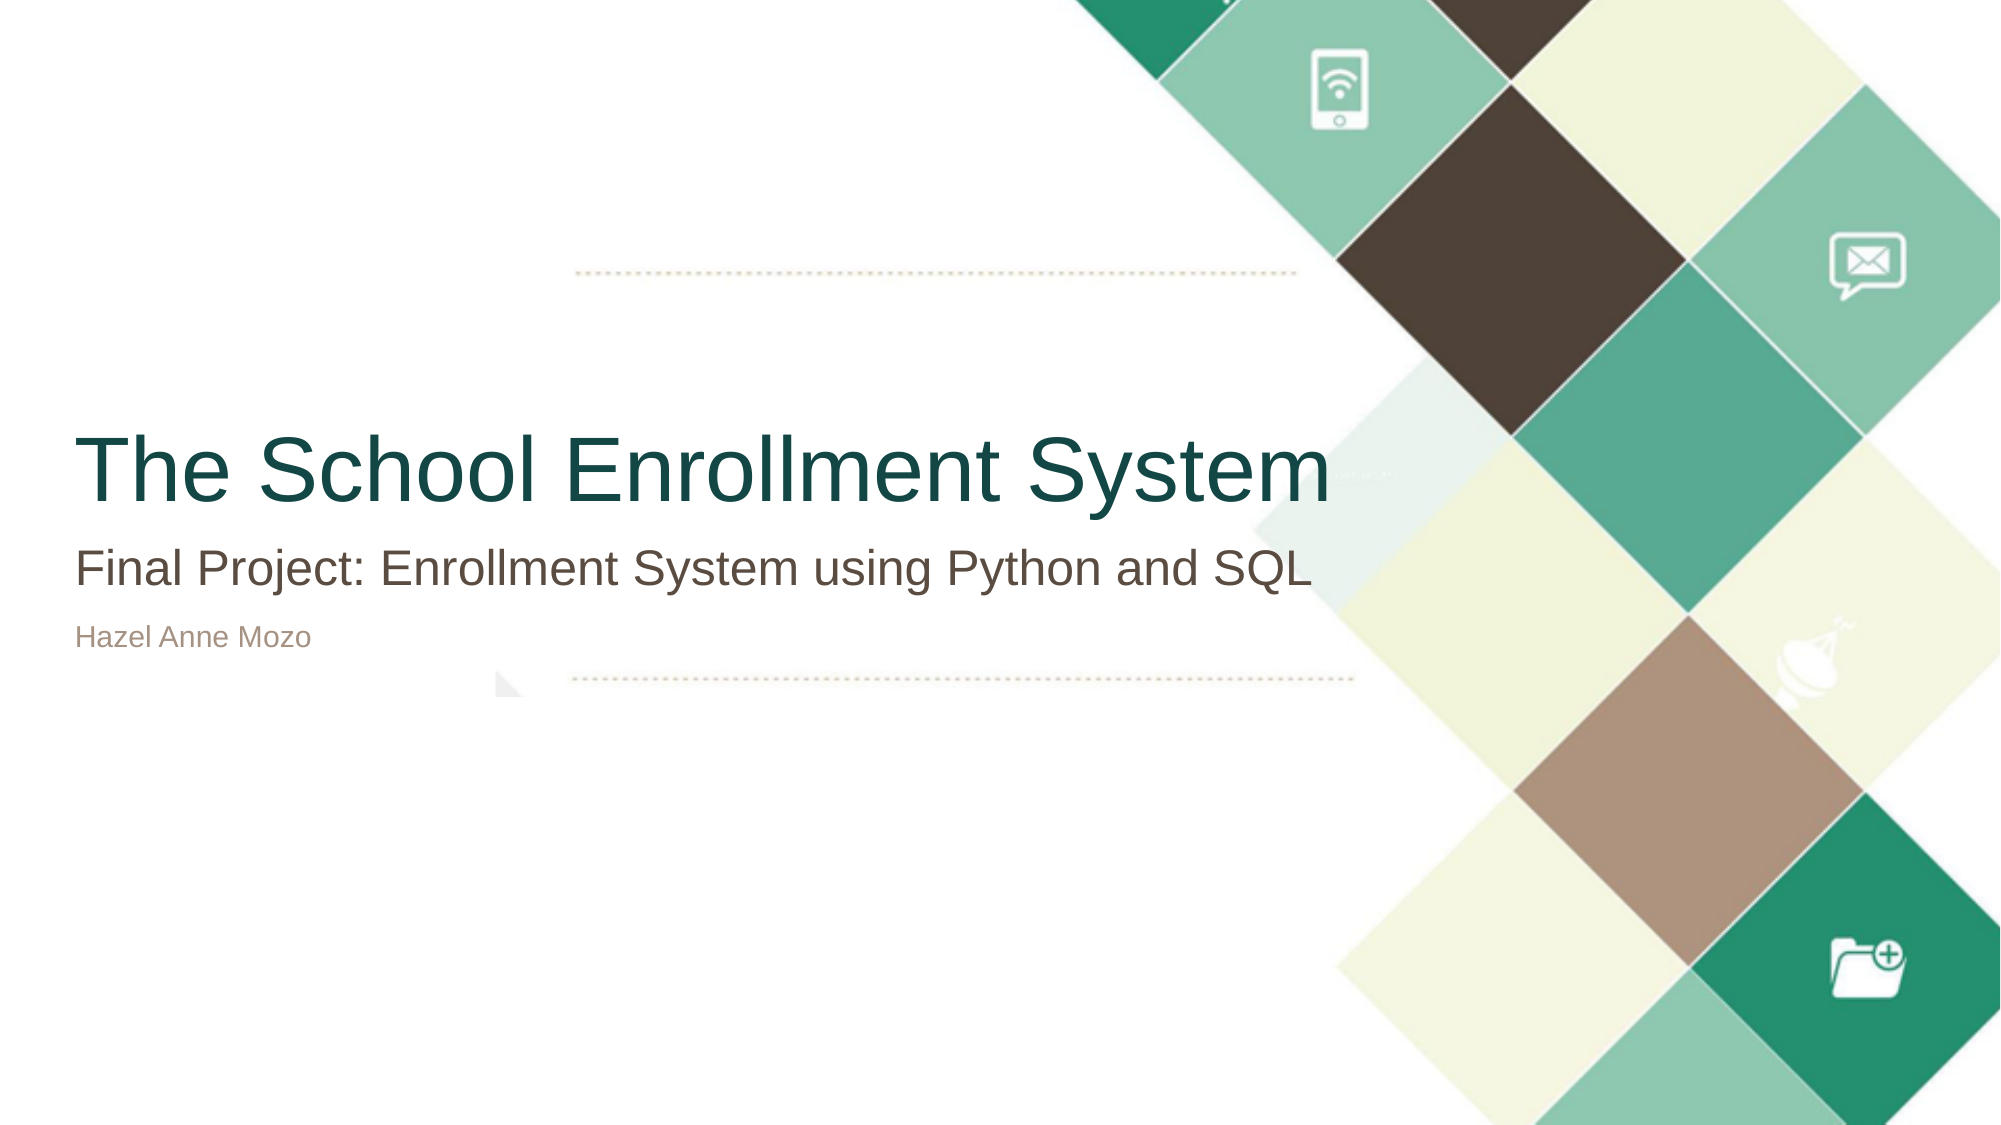

# The School Enrollment System
Final Project: Enrollment System using Python and SQL

Hazel Anne Mozo